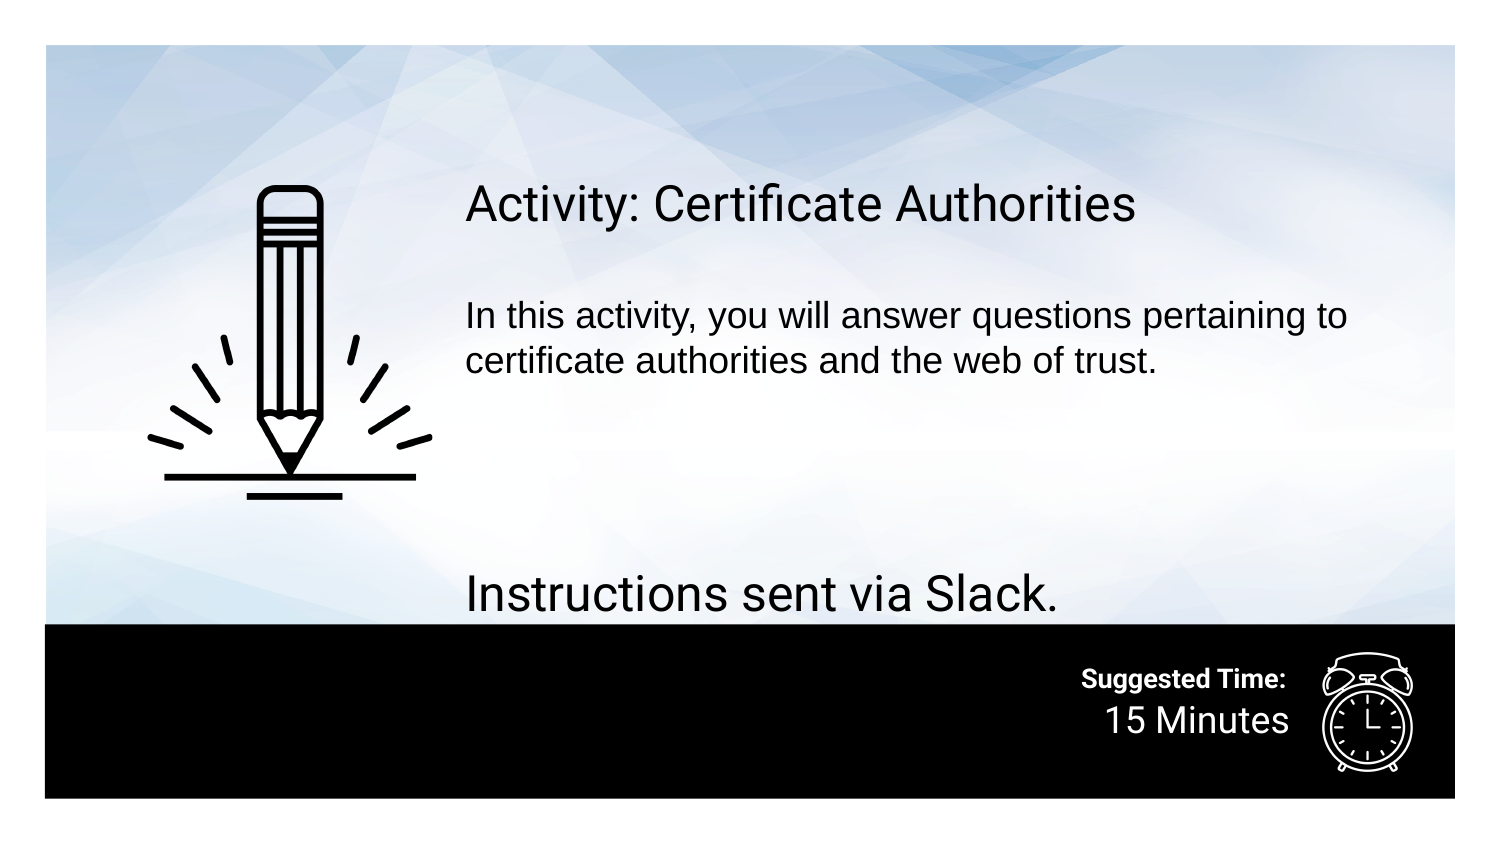

Activity: Certificate Authorities

In this activity, you will answer questions pertaining to certificate authorities and the web of trust.

Instructions sent via Slack.
# 15 Minutes